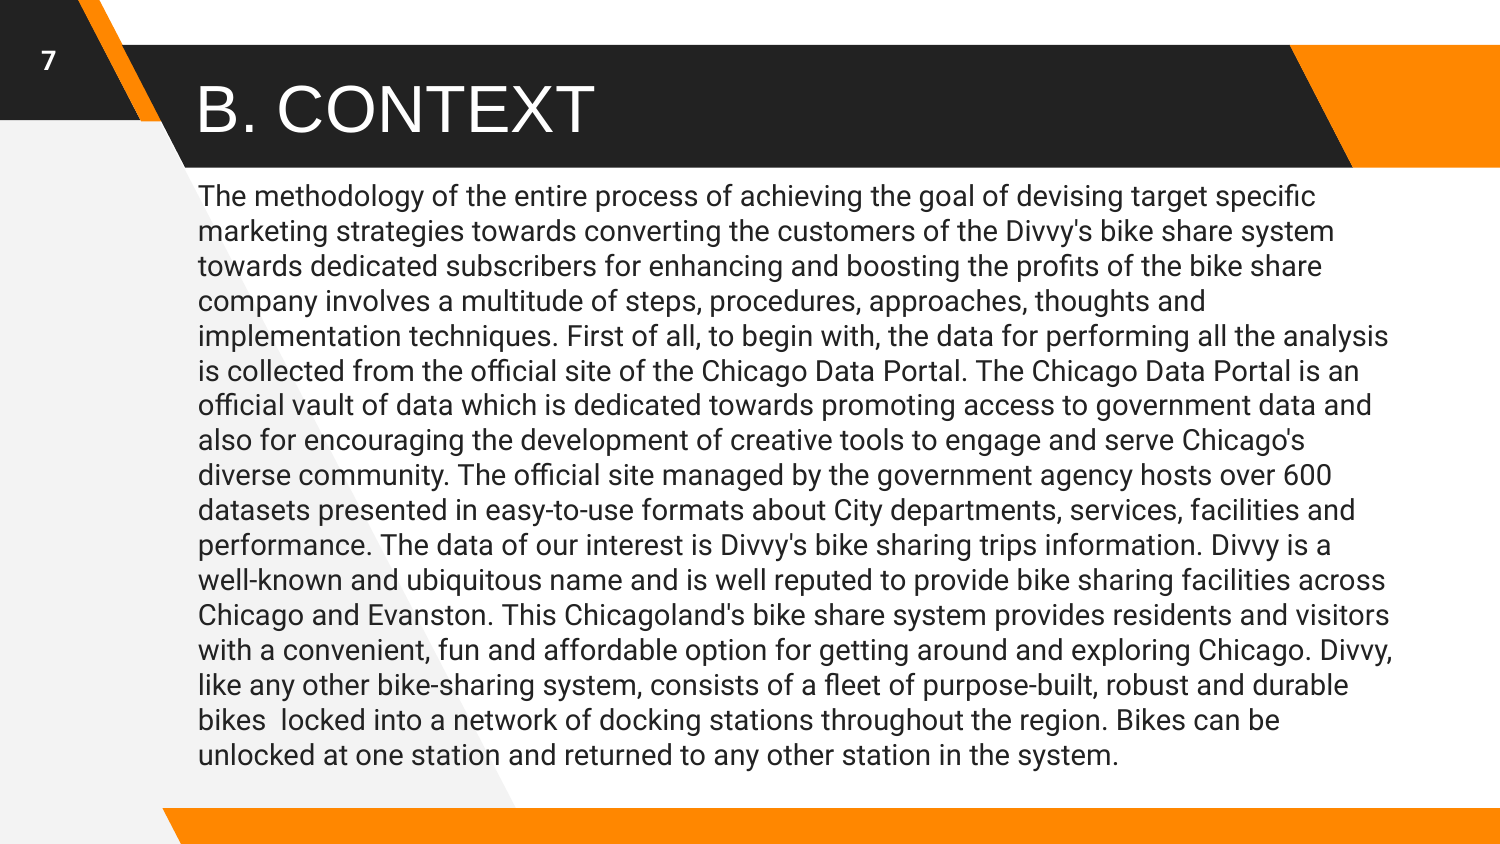

7
# B. CONTEXT
The methodology of the entire process of achieving the goal of devising target specific marketing strategies towards converting the customers of the Divvy's bike share system towards dedicated subscribers for enhancing and boosting the profits of the bike share company involves a multitude of steps, procedures, approaches, thoughts and implementation techniques. First of all, to begin with, the data for performing all the analysis is collected from the official site of the Chicago Data Portal. The Chicago Data Portal is an official vault of data which is dedicated towards promoting access to government data and also for encouraging the development of creative tools to engage and serve Chicago's diverse community. The official site managed by the government agency hosts over 600 datasets presented in easy-to-use formats about City departments, services, facilities and performance. The data of our interest is Divvy's bike sharing trips information. Divvy is a well-known and ubiquitous name and is well reputed to provide bike sharing facilities across Chicago and Evanston. This Chicagoland's bike share system provides residents and visitors with a convenient, fun and affordable option for getting around and exploring Chicago. Divvy, like any other bike-sharing system, consists of a fleet of purpose-built, robust and durable bikes  locked into a network of docking stations throughout the region. Bikes can be unlocked at one station and returned to any other station in the system.